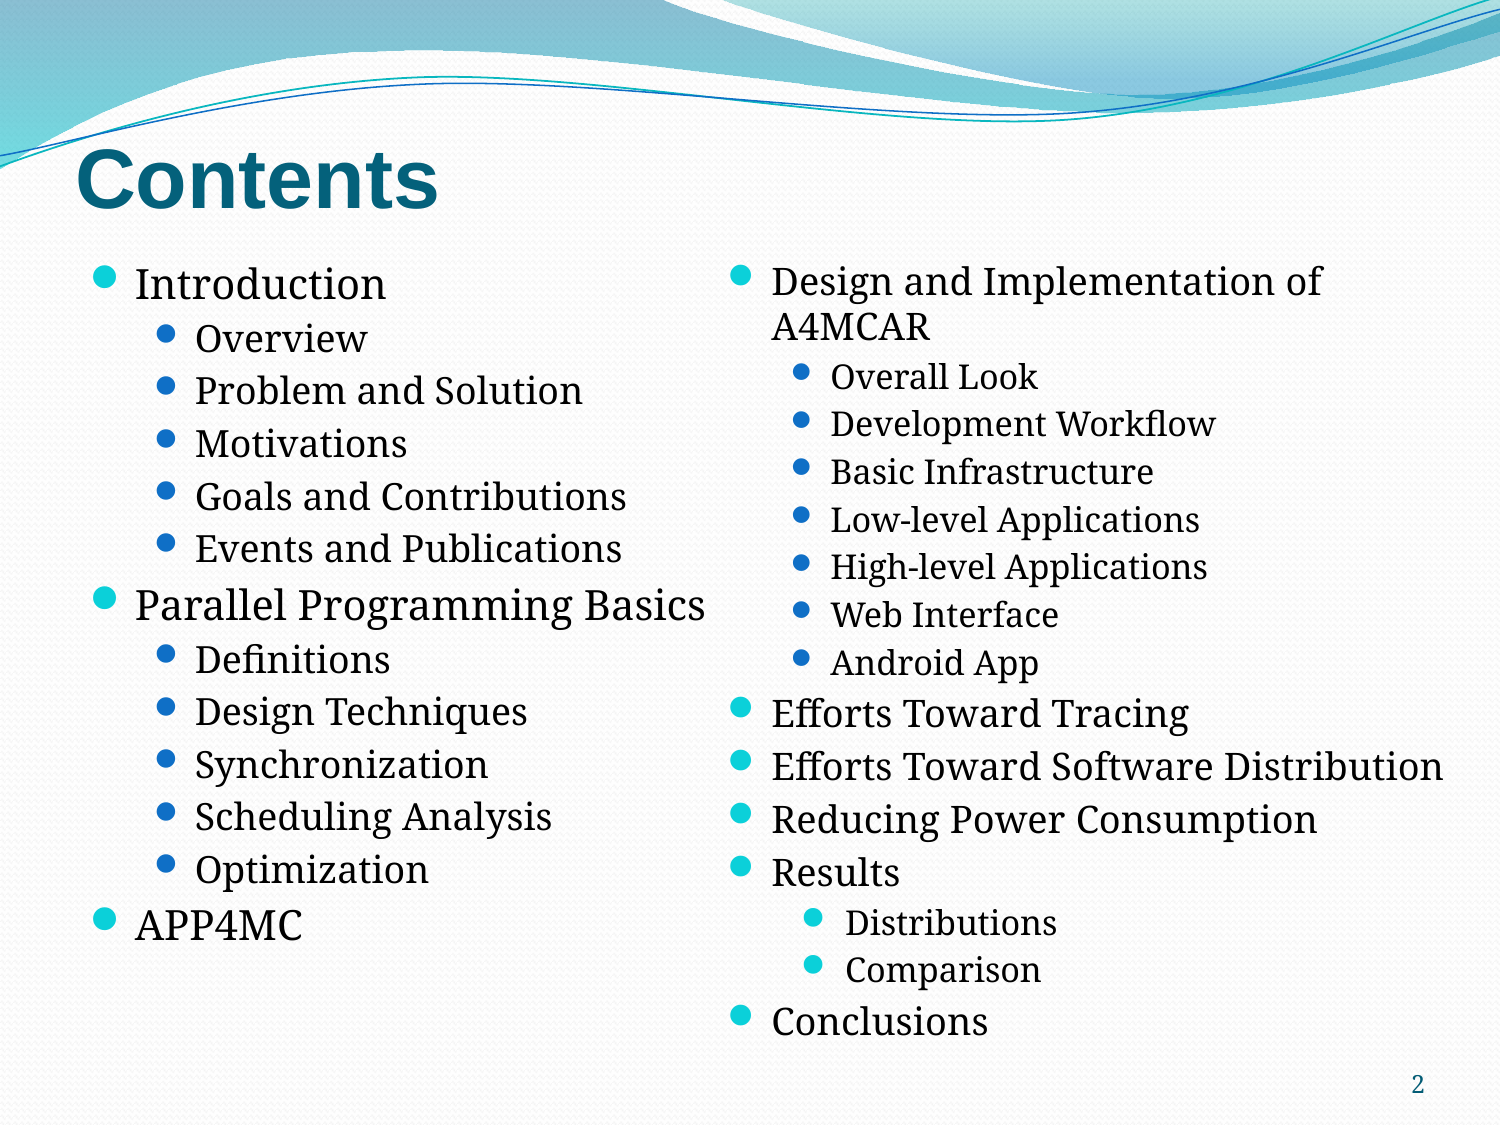

# Contents
Introduction
Overview
Problem and Solution
Motivations
Goals and Contributions
Events and Publications
Parallel Programming Basics
Definitions
Design Techniques
Synchronization
Scheduling Analysis
Optimization
APP4MC
Design and Implementation of A4MCAR
Overall Look
Development Workflow
Basic Infrastructure
Low-level Applications
High-level Applications
Web Interface
Android App
Efforts Toward Tracing
Efforts Toward Software Distribution
Reducing Power Consumption
Results
Distributions
Comparison
Conclusions
2